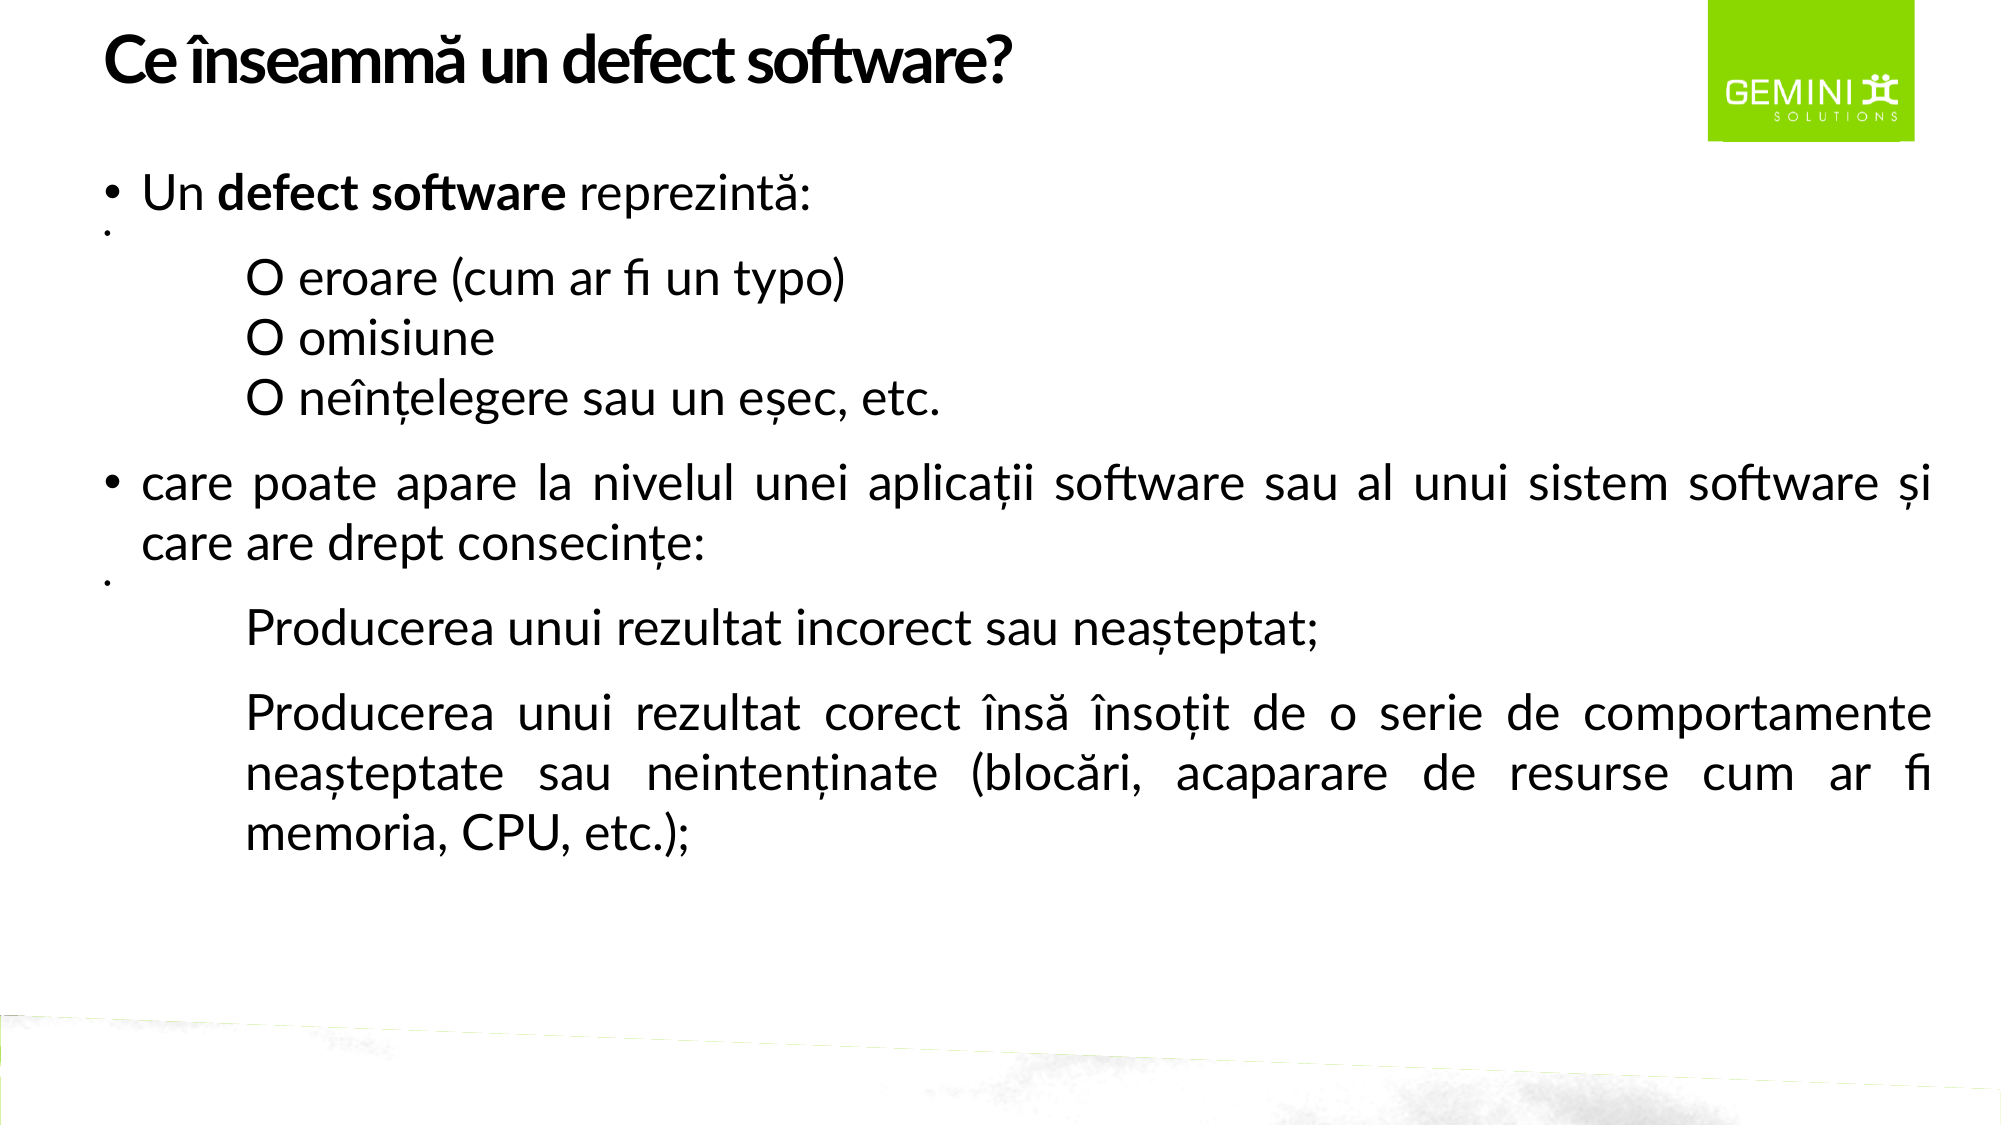

Ce înseammă un defect software?

Un defect software reprezintă:

O eroare (cum ar fi un typo)
O omisiune
O neînțelegere sau un eșec, etc.

care poate apare la nivelul unei aplicații software sau al unui sistem software și care are drept consecințe:

Producerea unui rezultat incorect sau neașteptat;

Producerea unui rezultat corect însă însoțit de o serie de comportamente neașteptate sau neintenținate (blocări, acaparare de resurse cum ar fi memoria, CPU, etc.);
GEMINI SOLUTIONS – MAKING SOFTWARE HAPPEN